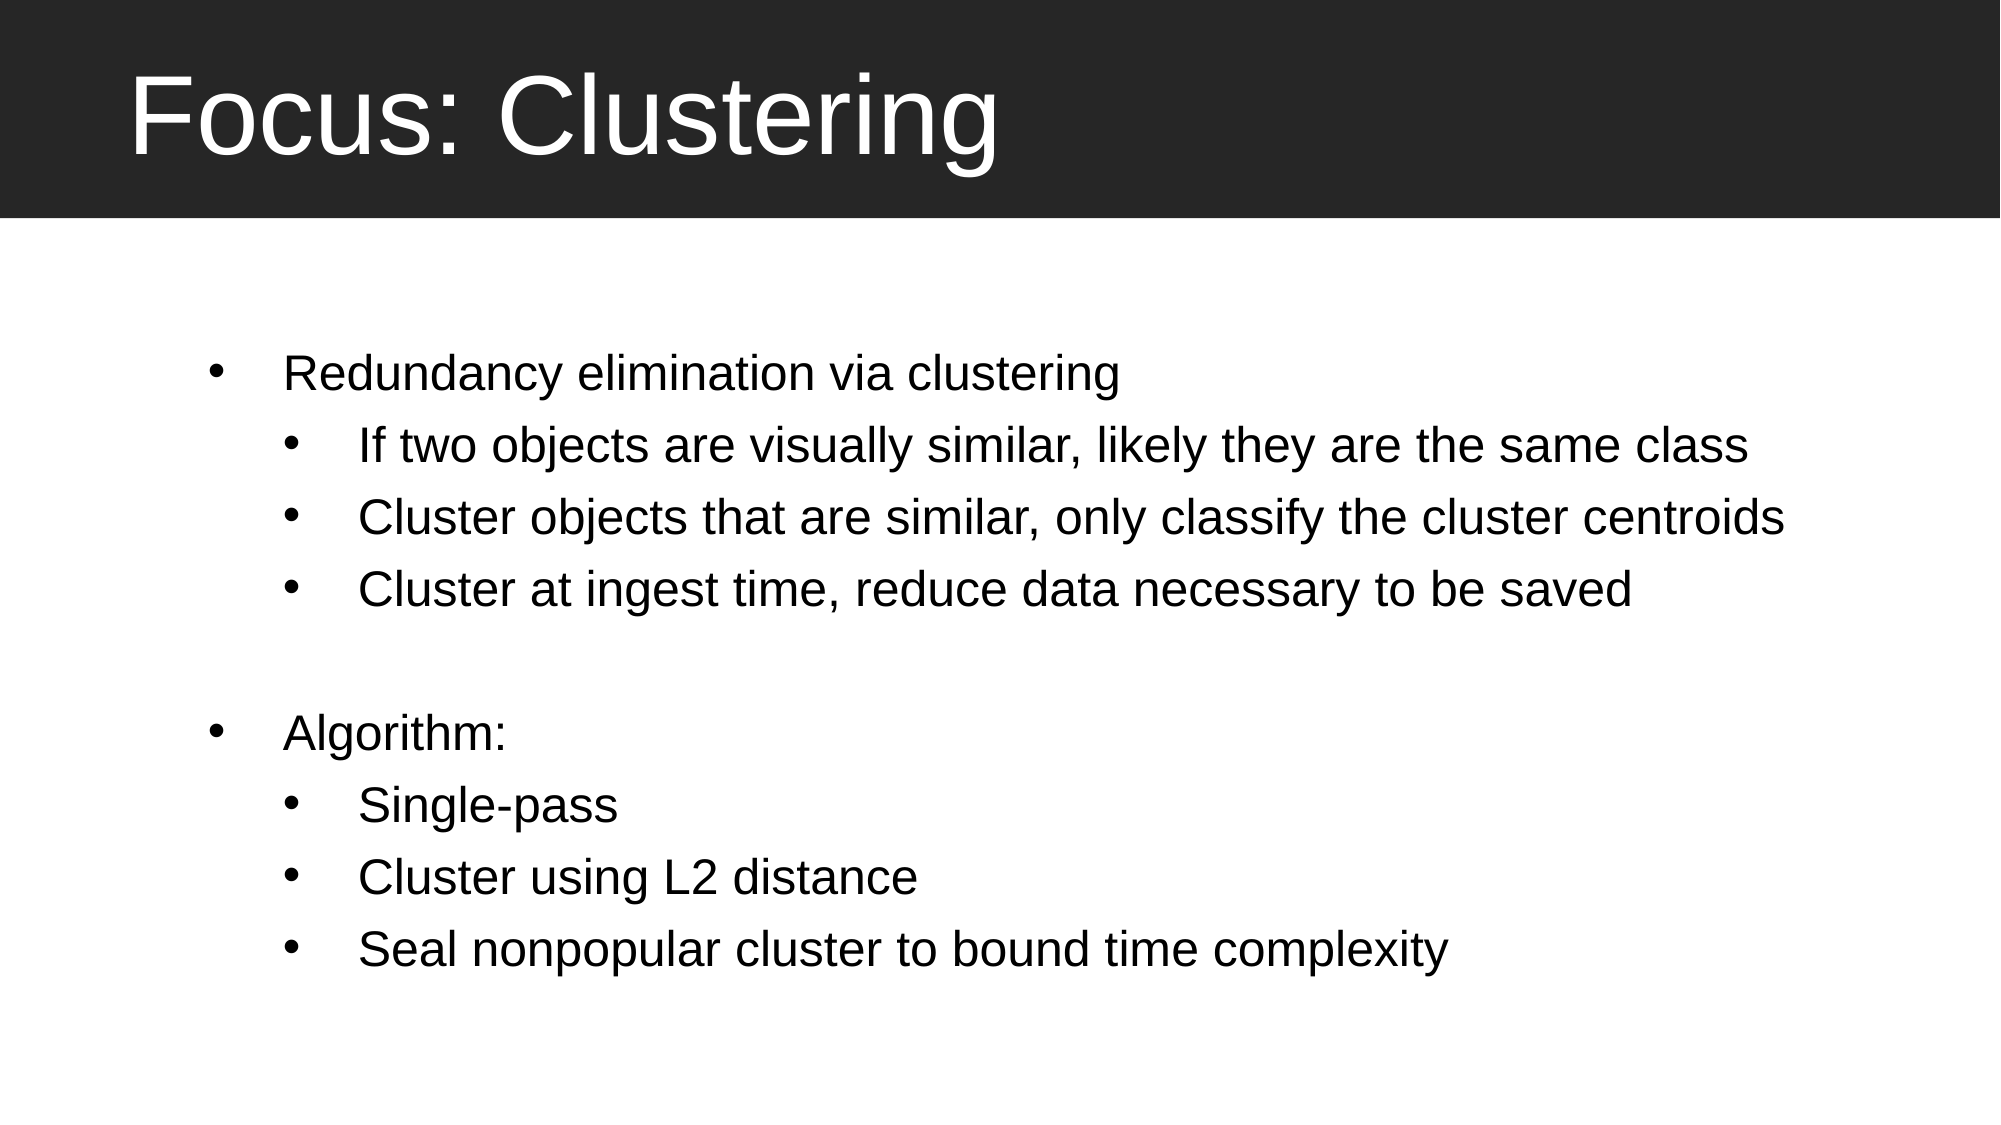

# Focus: Clustering
Redundancy elimination via clustering
If two objects are visually similar, likely they are the same class
Cluster objects that are similar, only classify the cluster centroids
Cluster at ingest time, reduce data necessary to be saved

Algorithm:
Single-pass
Cluster using L2 distance
Seal nonpopular cluster to bound time complexity